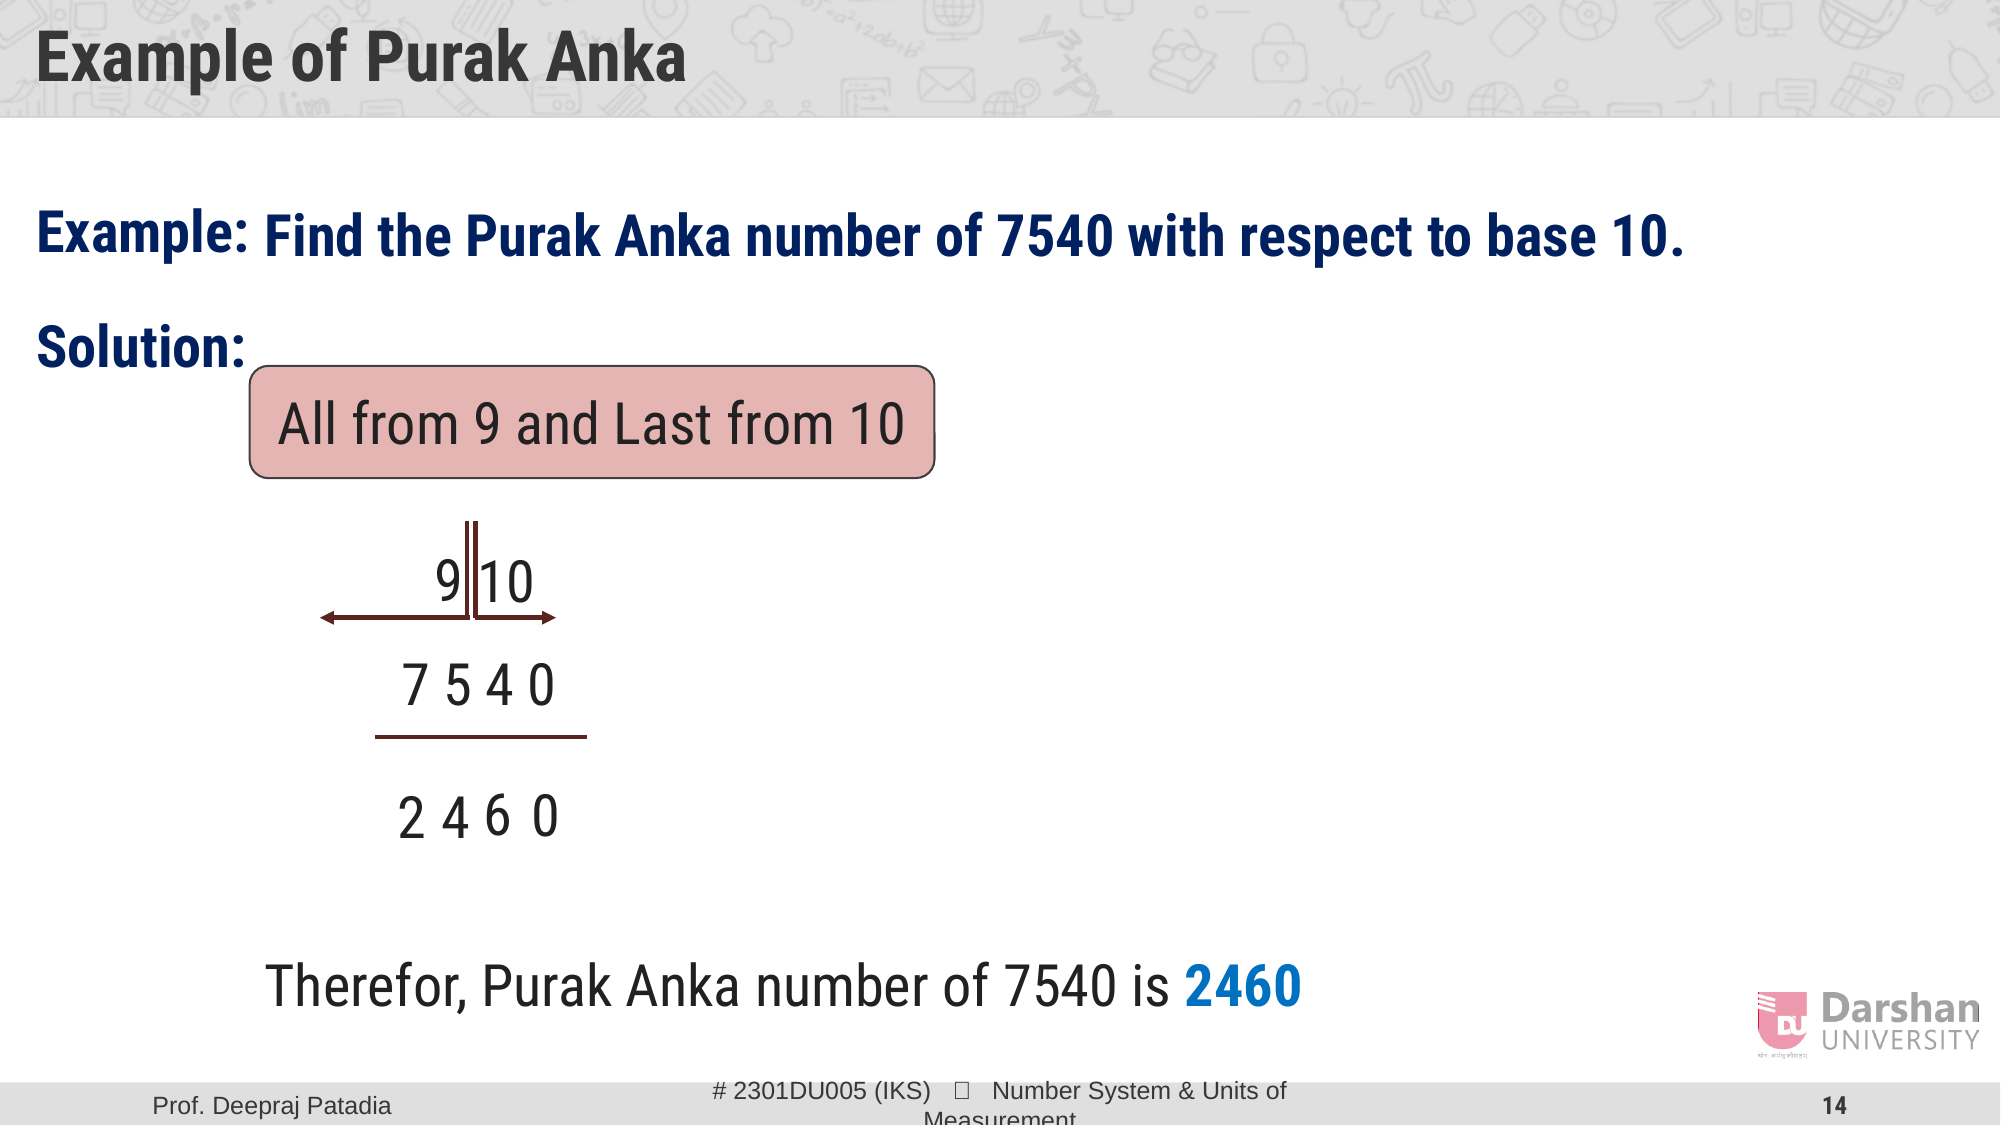

# Example of Purak Anka
Example:
Find the Purak Anka number of 7540 with respect to base 10.
Solution:

All from 9 and Last from 10
9
10
7 5 4 0
6
0
2
4
Therefor, Purak Anka number of 7540 is 2460